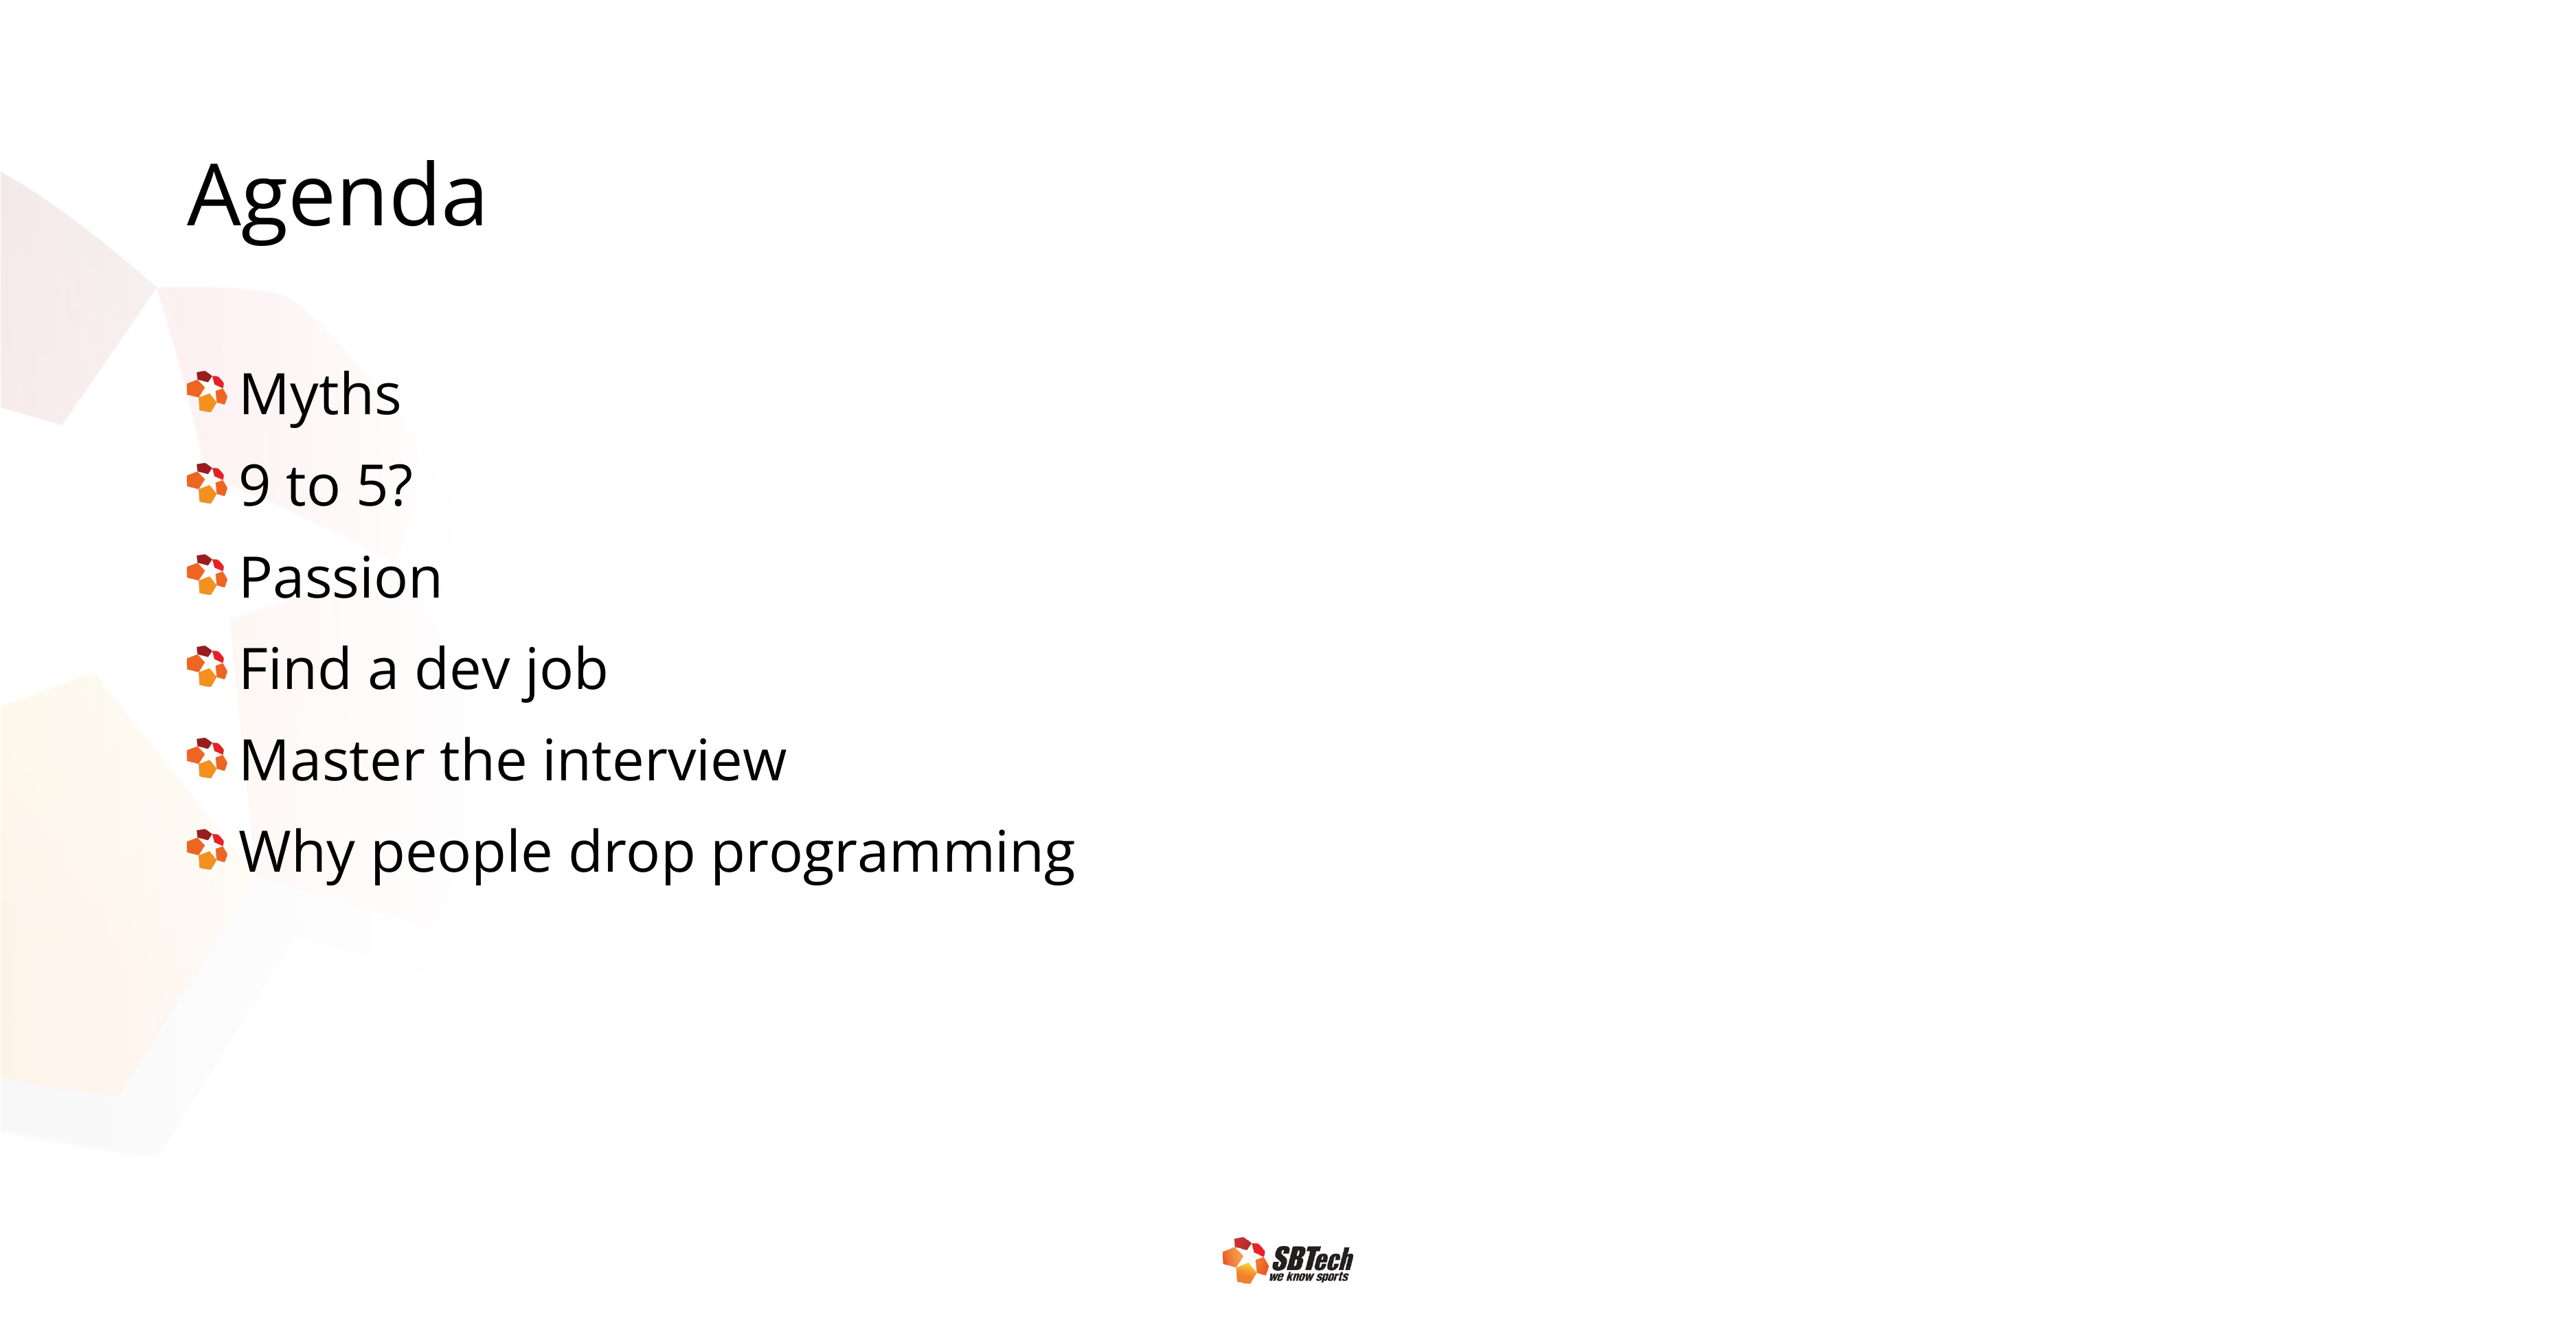

# Agenda
Myths
9 to 5?
Passion
Find a dev job
Master the interview
Why people drop programming